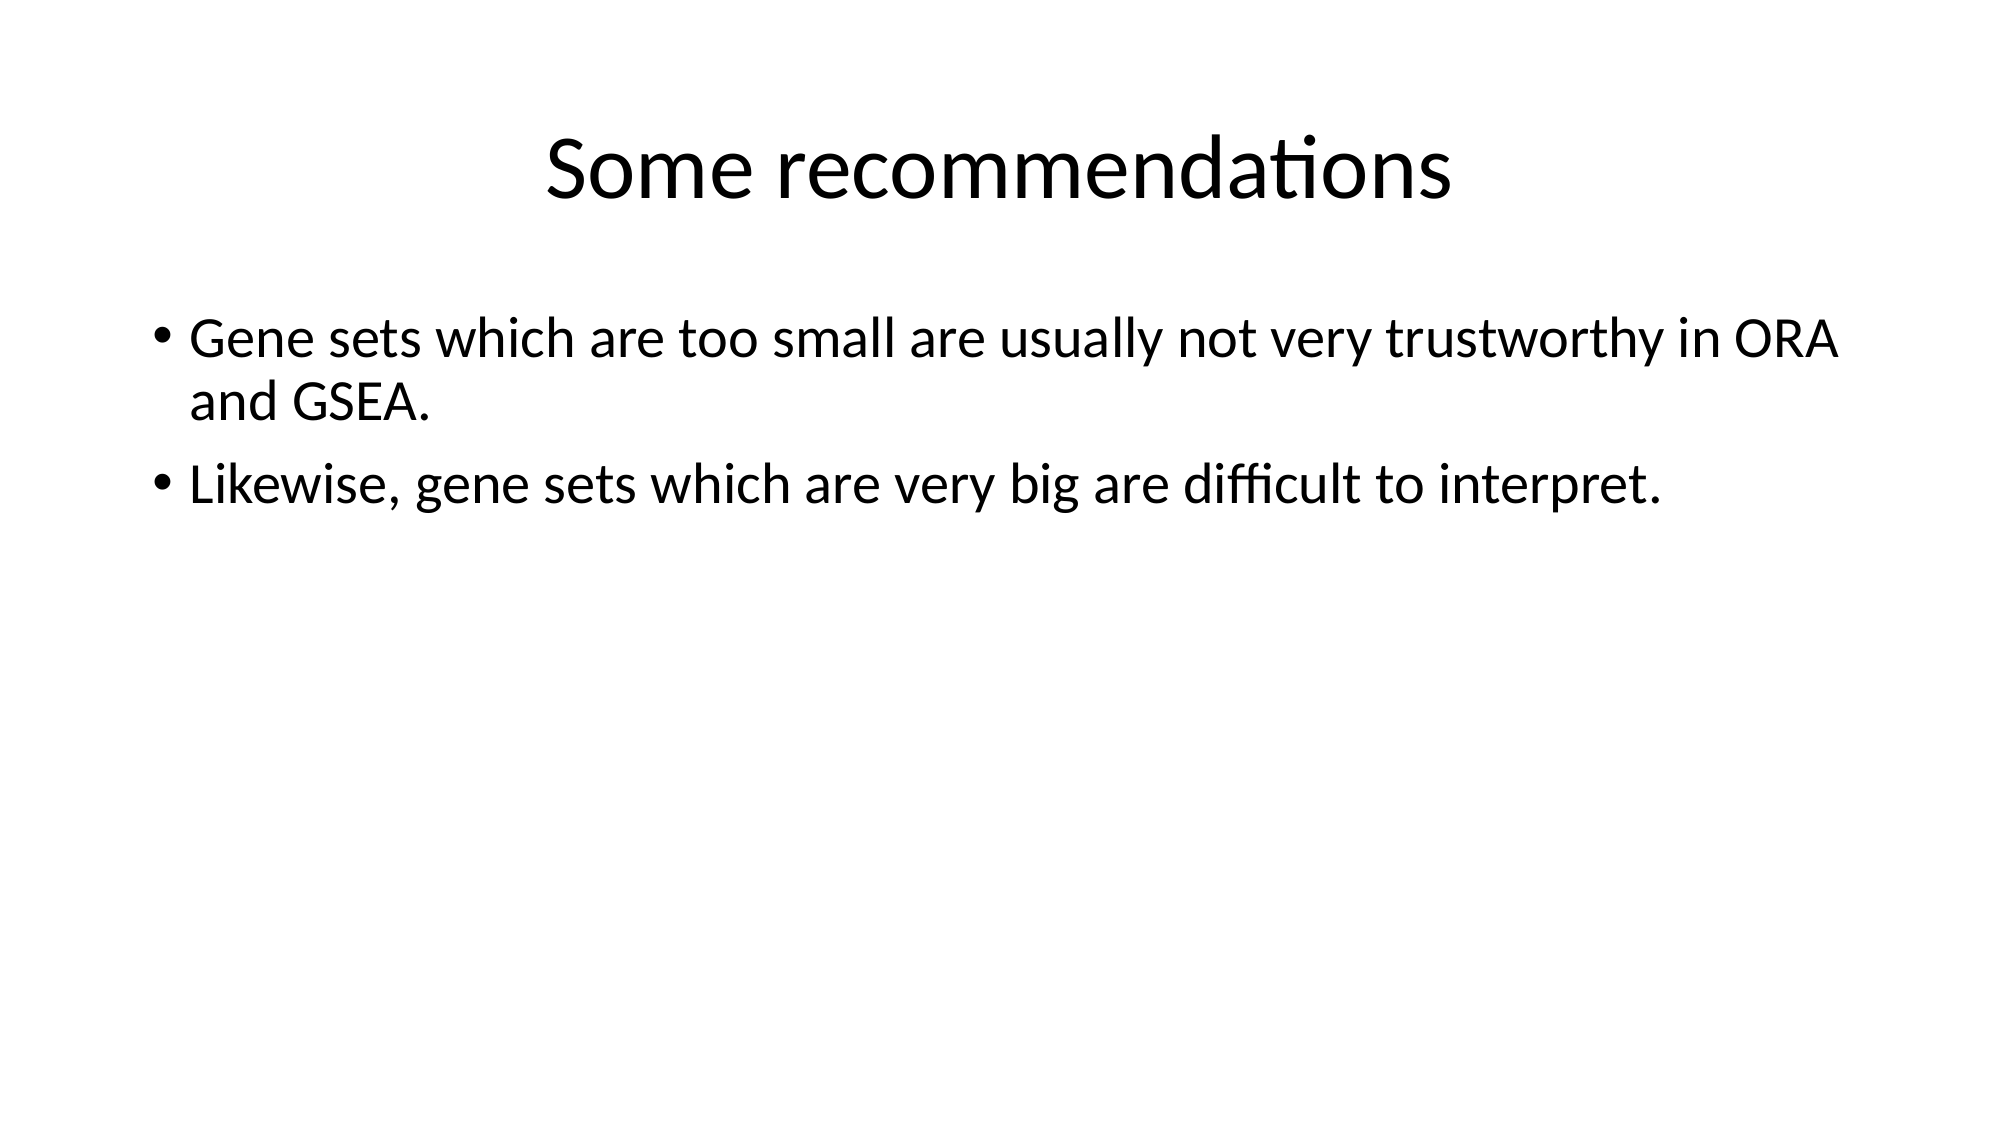

# Some recommendations
Gene sets which are too small are usually not very trustworthy in ORA and GSEA.
Likewise, gene sets which are very big are difficult to interpret.